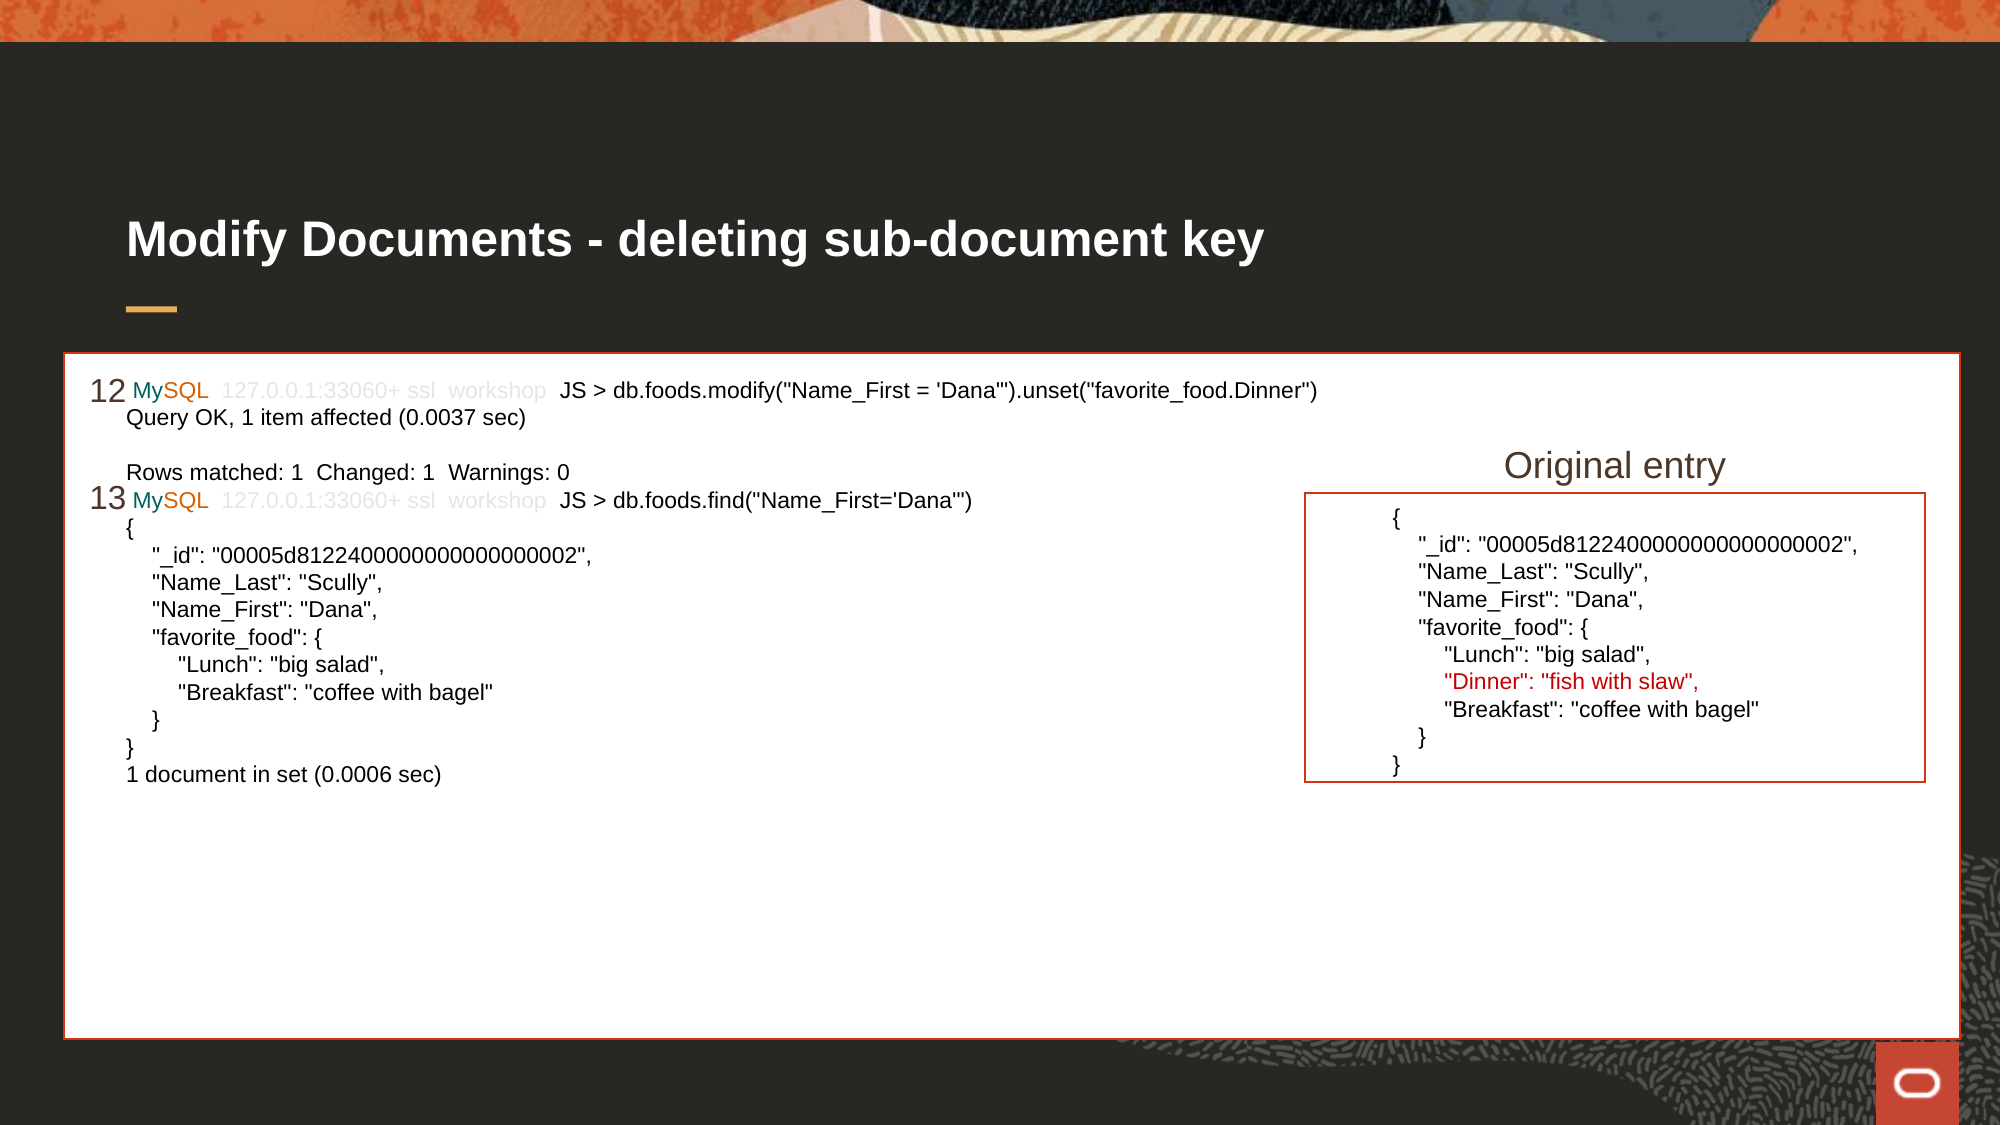

# Modify Documents - deleting sub-document key

12

13
 MySQL  127.0.0.1:33060+ ssl  workshop  JS > db.foods.modify("Name_First = 'Dana'").unset("favorite_food.Dinner")
Query OK, 1 item affected (0.0037 sec)

Rows matched: 1  Changed: 1  Warnings: 0
 MySQL  127.0.0.1:33060+ ssl  workshop  JS > db.foods.find("Name_First='Dana'")
{
    "_id": "00005d8122400000000000000002",
    "Name_Last": "Scully",
    "Name_First": "Dana",
    "favorite_food": {
        "Lunch": "big salad",
        "Breakfast": "coffee with bagel"
    }
}
1 document in set (0.0006 sec)
Original entry

{
    "_id": "00005d8122400000000000000002",
    "Name_Last": "Scully",
    "Name_First": "Dana",
    "favorite_food": {
        "Lunch": "big salad",
        "Dinner": "fish with slaw",
        "Breakfast": "coffee with bagel"
    }
}
48